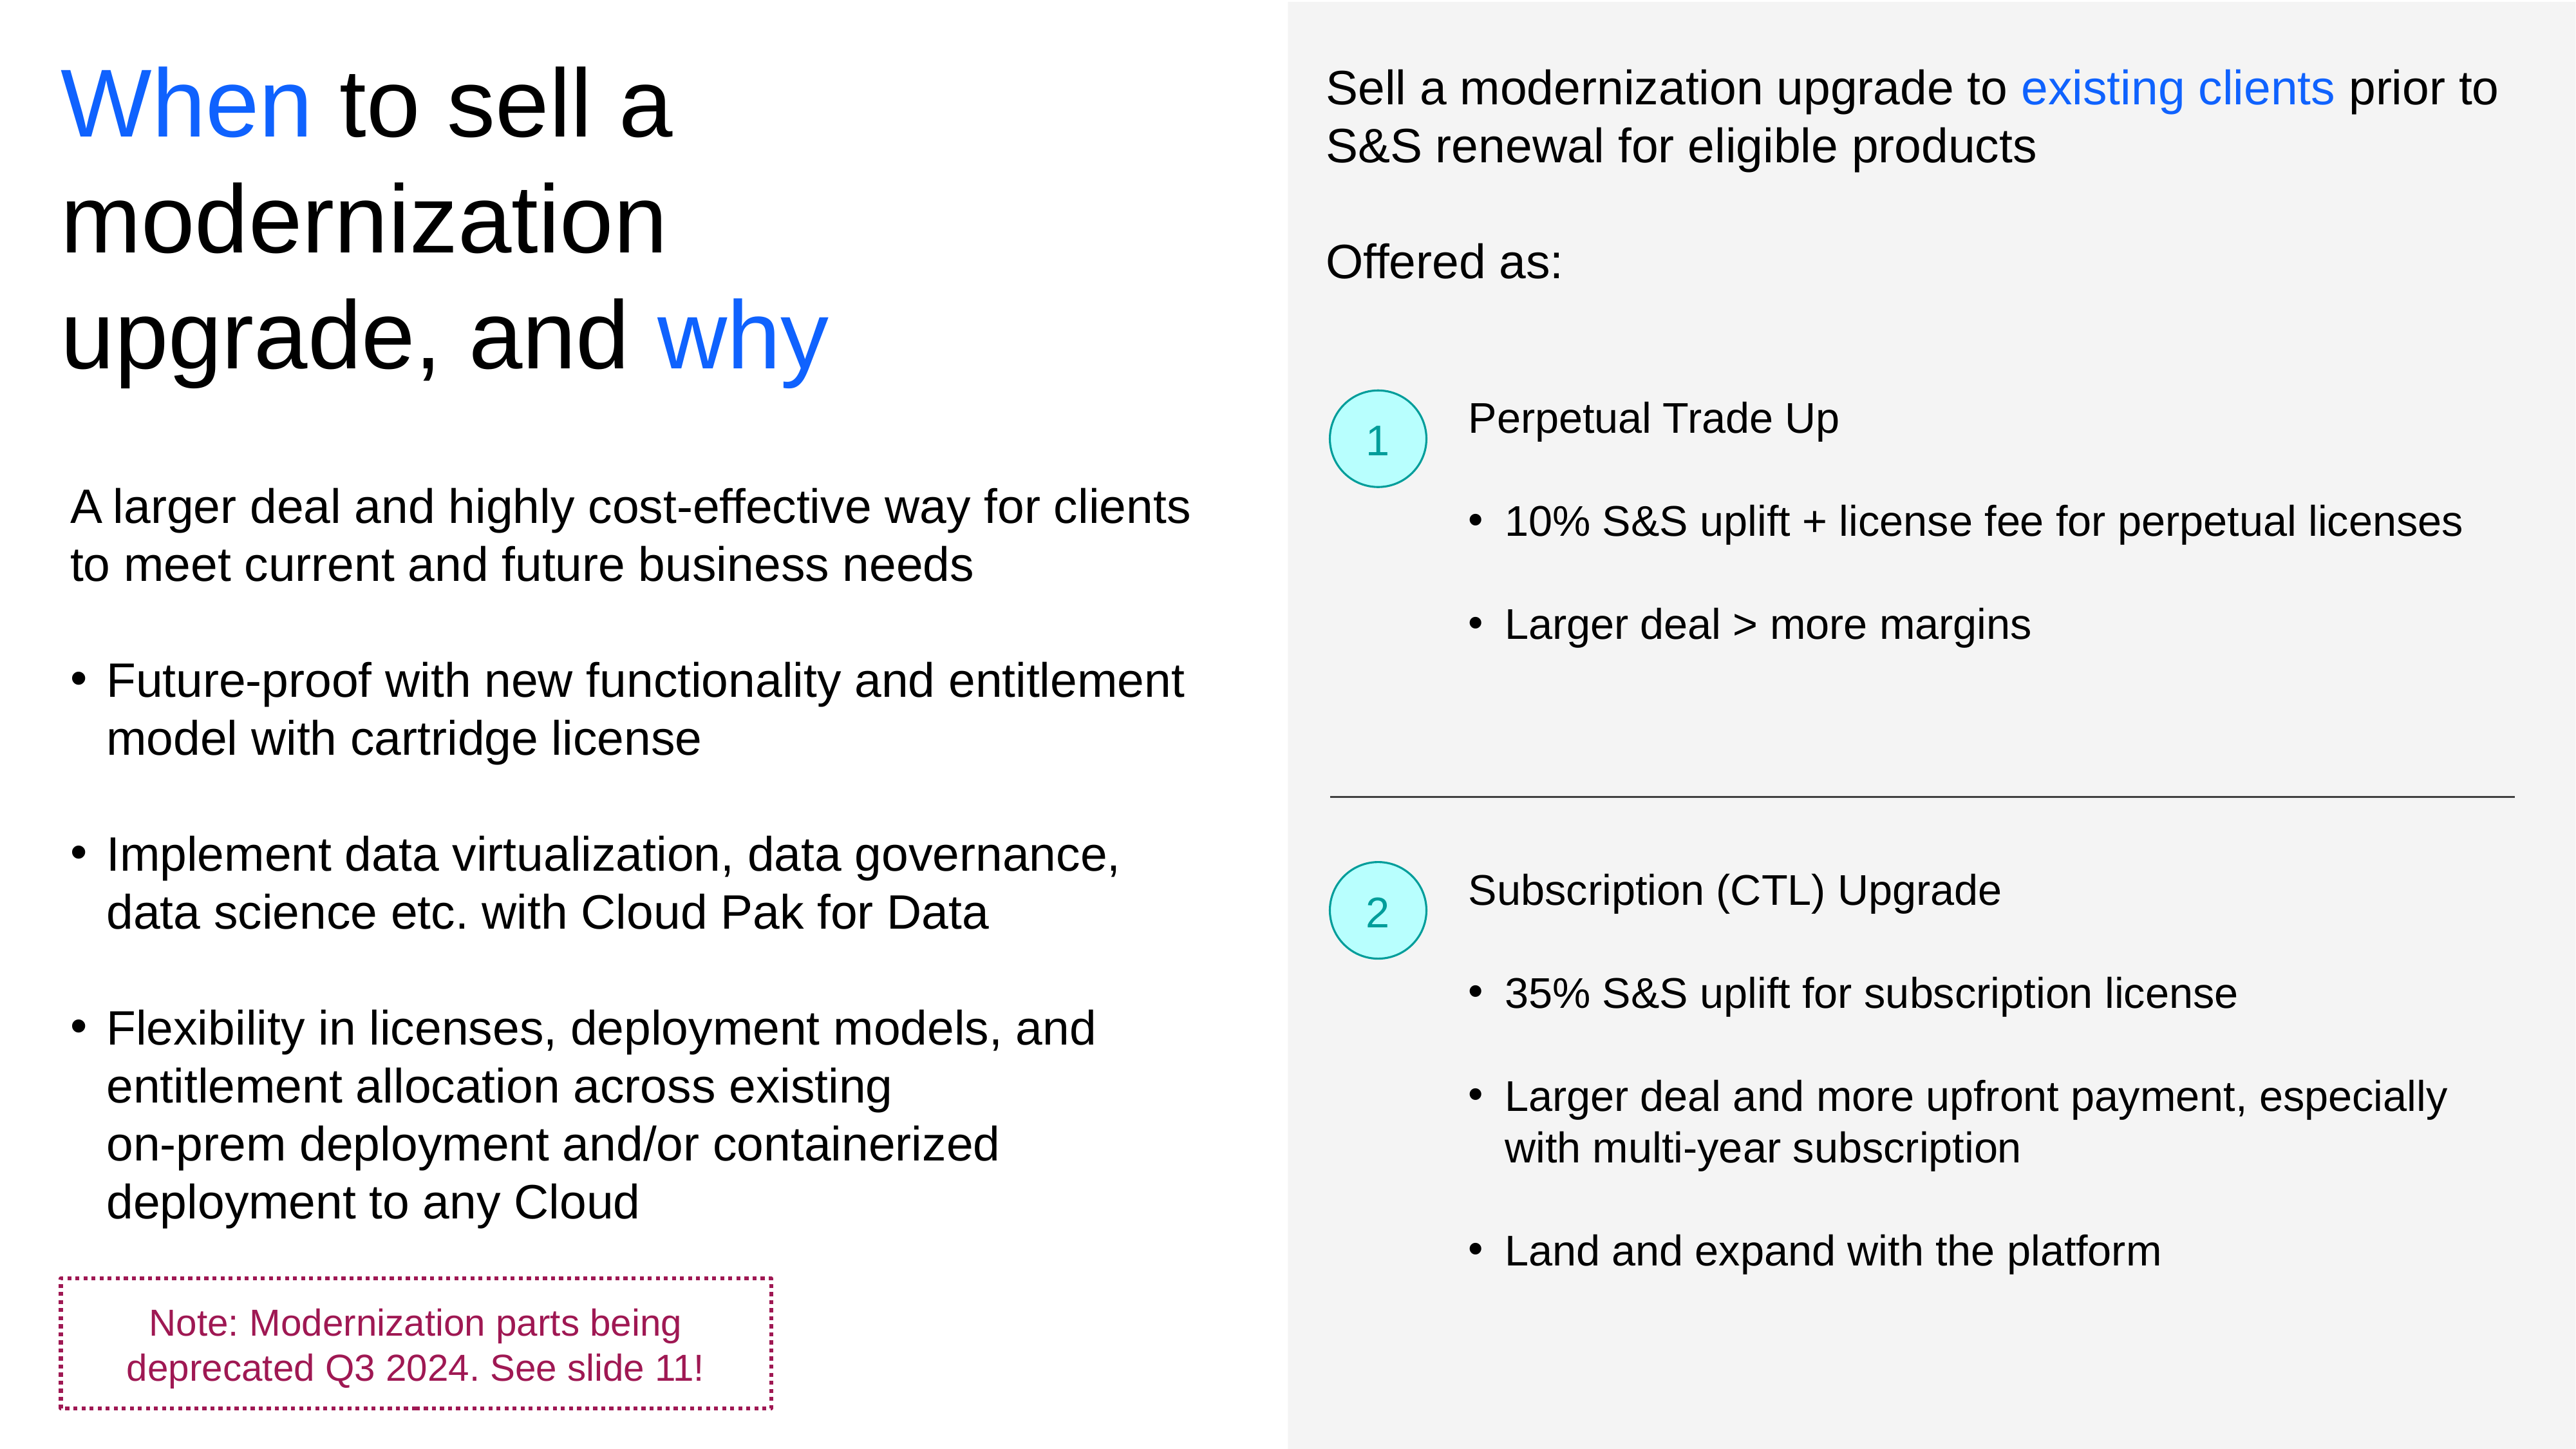

Sell a modernization upgrade to existing clients prior to S&S renewal for eligible products

Offered as:

# When to sell a modernization upgrade, and why
1
Perpetual Trade Up

10% S&S uplift + license fee for perpetual licenses

Larger deal > more margins
A larger deal and highly cost-effective way for clients to meet current and future business needs

Future-proof with new functionality and entitlement model with cartridge license

Implement data virtualization, data governance, data science etc. with Cloud Pak for Data

Flexibility in licenses, deployment models, and entitlement allocation across existing
on-prem deployment and/or containerized deployment to any Cloud
2
Subscription (CTL) Upgrade

35% S&S uplift for subscription license

Larger deal and more upfront payment, especially with multi-year subscription

Land and expand with the platform

Note: Modernization parts being deprecated Q3 2024. See slide 11!